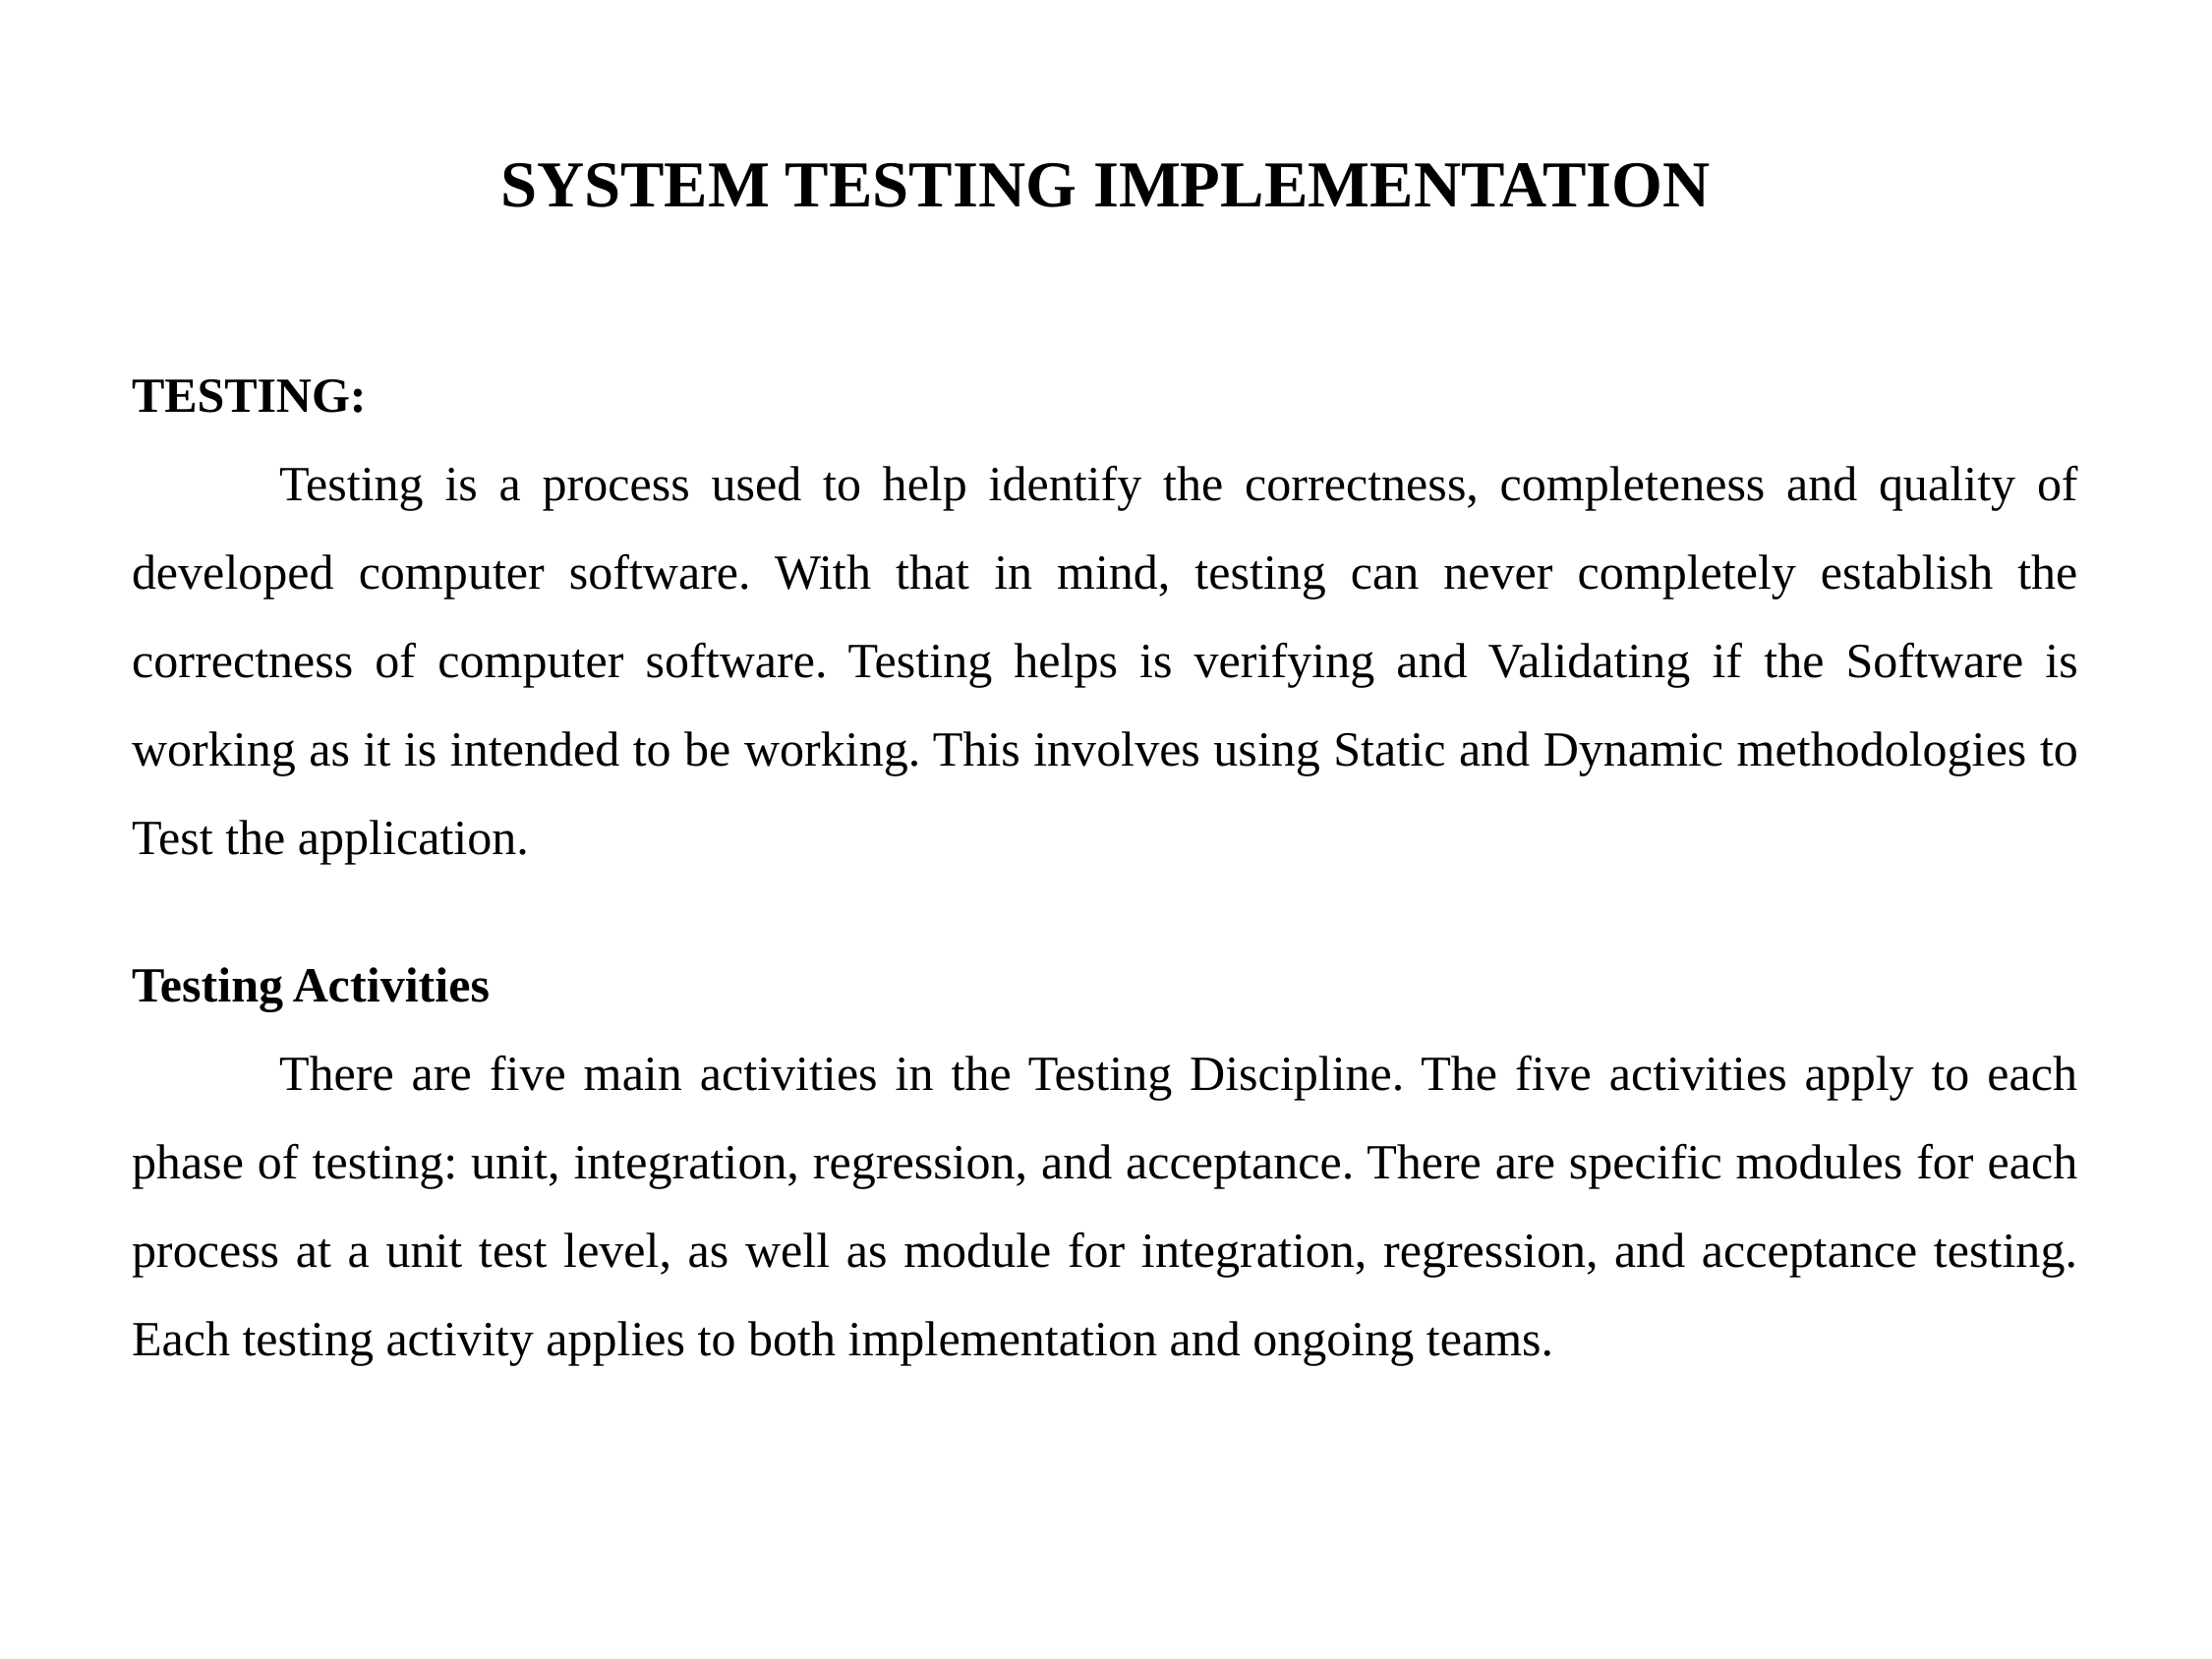

# SYSTEM TESTING IMPLEMENTATION
TESTING:
	Testing is a process used to help identify the correctness, completeness and quality of developed computer software. With that in mind, testing can never completely establish the correctness of computer software. Testing helps is verifying and Validating if the Software is working as it is intended to be working. This involves using Static and Dynamic methodologies to Test the application.

Testing Activities
	There are five main activities in the Testing Discipline. The five activities apply to each phase of testing: unit, integration, regression, and acceptance. There are specific modules for each process at a unit test level, as well as module for integration, regression, and acceptance testing. Each testing activity applies to both implementation and ongoing teams.